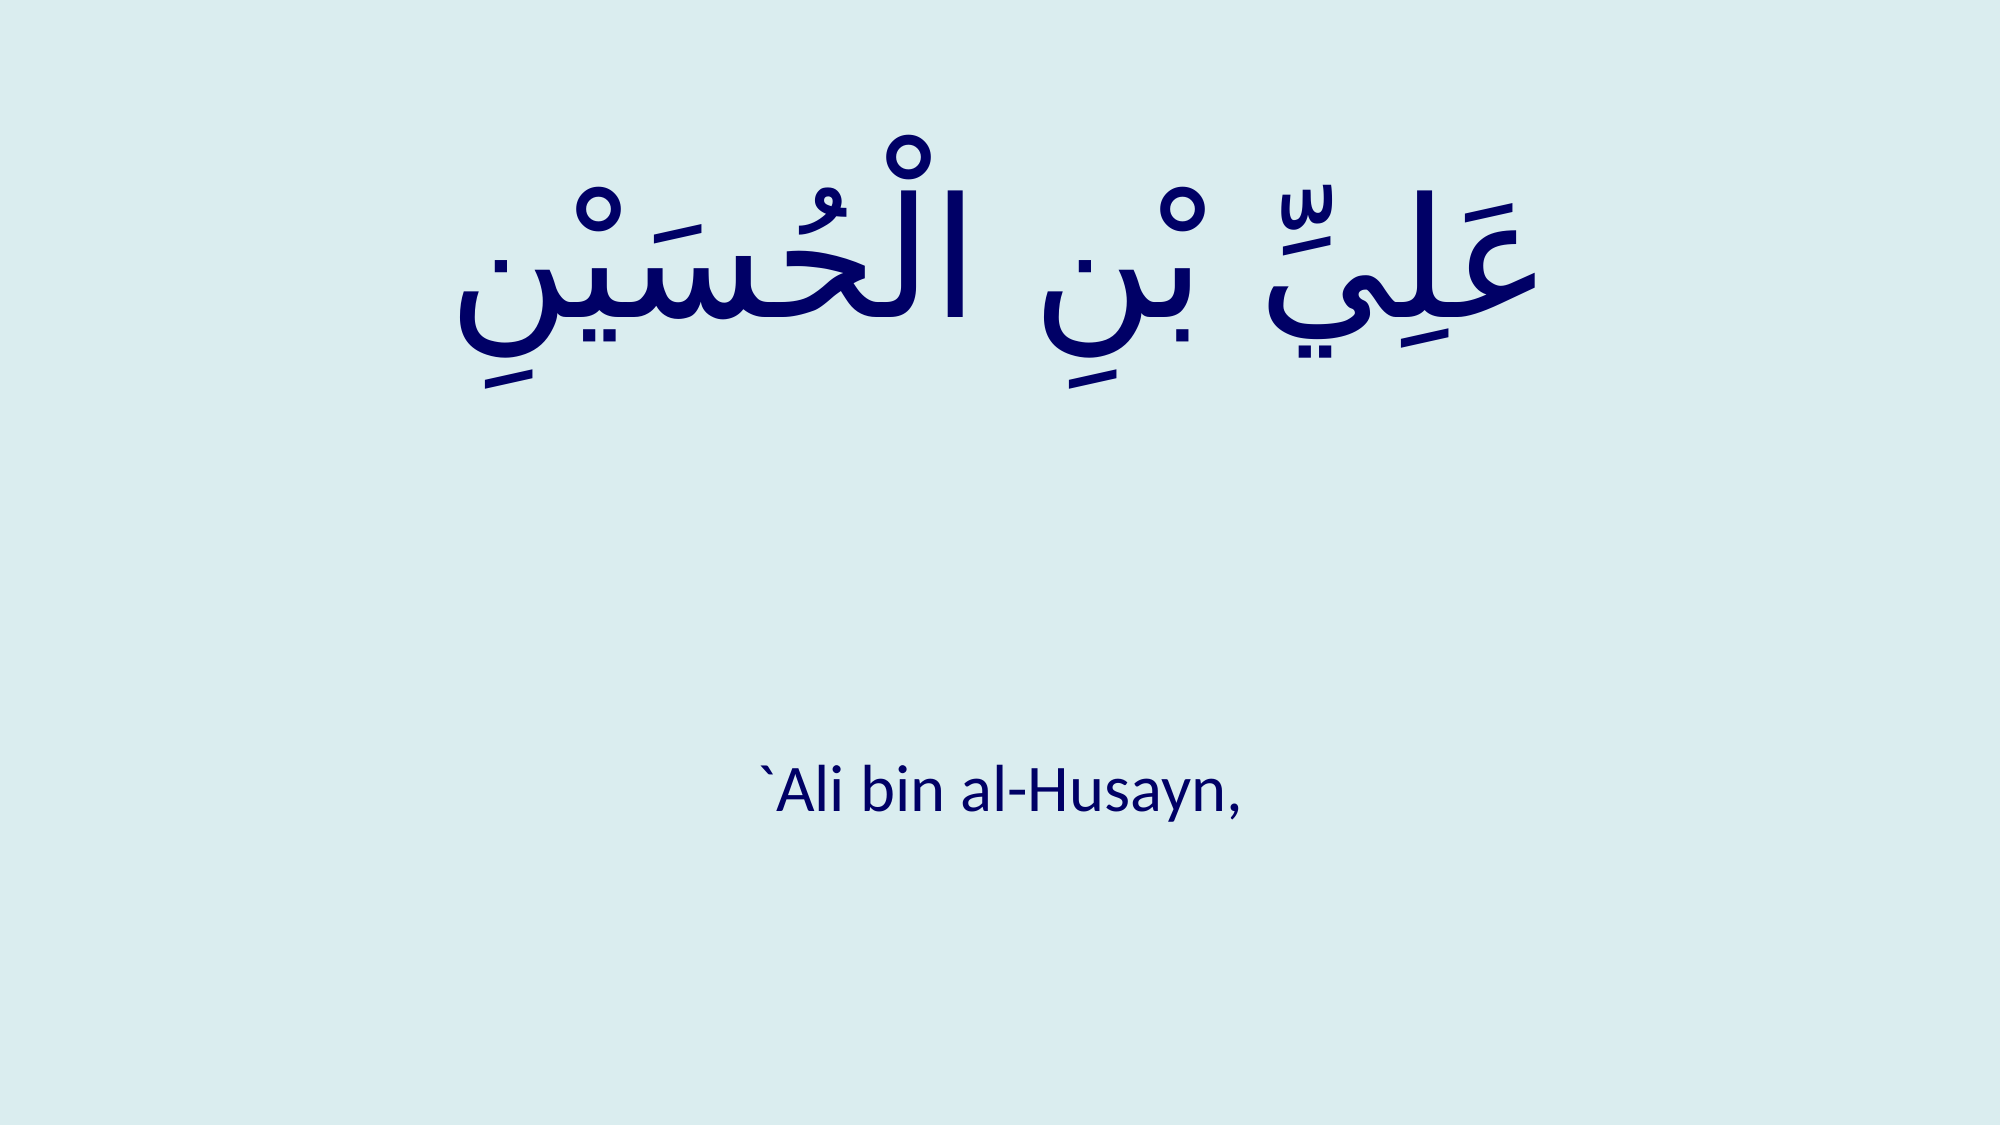

# عَلِيِّ بْنِ الْحُسَيْنِ
`Ali bin al-Husayn,